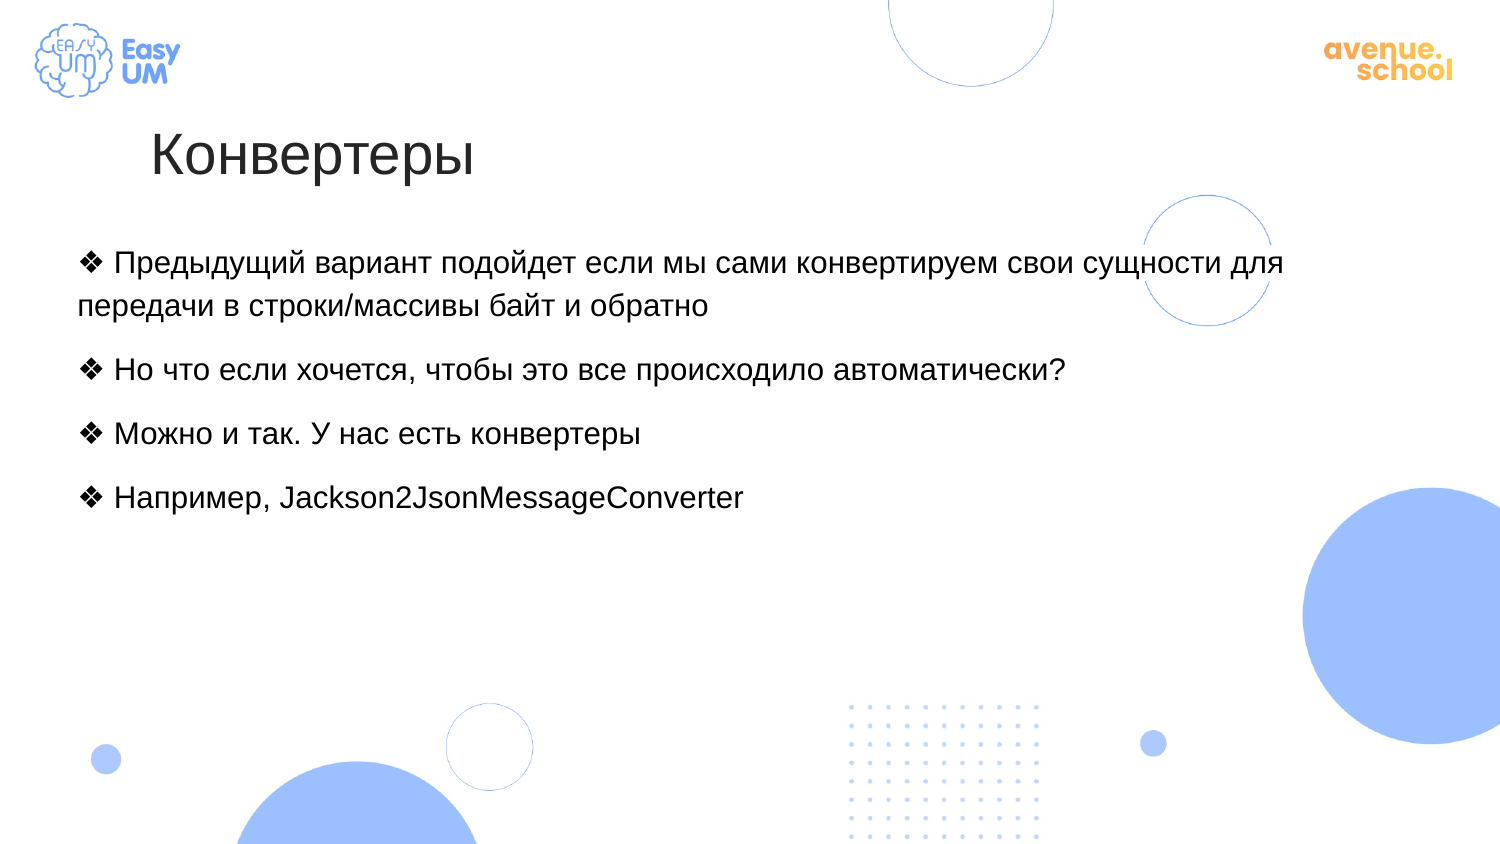

Конвертеры
❖ Предыдущий вариант подойдет если мы сами конвертируем свои сущности для передачи в строки/массивы байт и обратно
❖ Но что если хочется, чтобы это все происходило автоматически?
❖ Можно и так. У нас есть конвертеры
❖ Например, Jackson2JsonMessageConverter